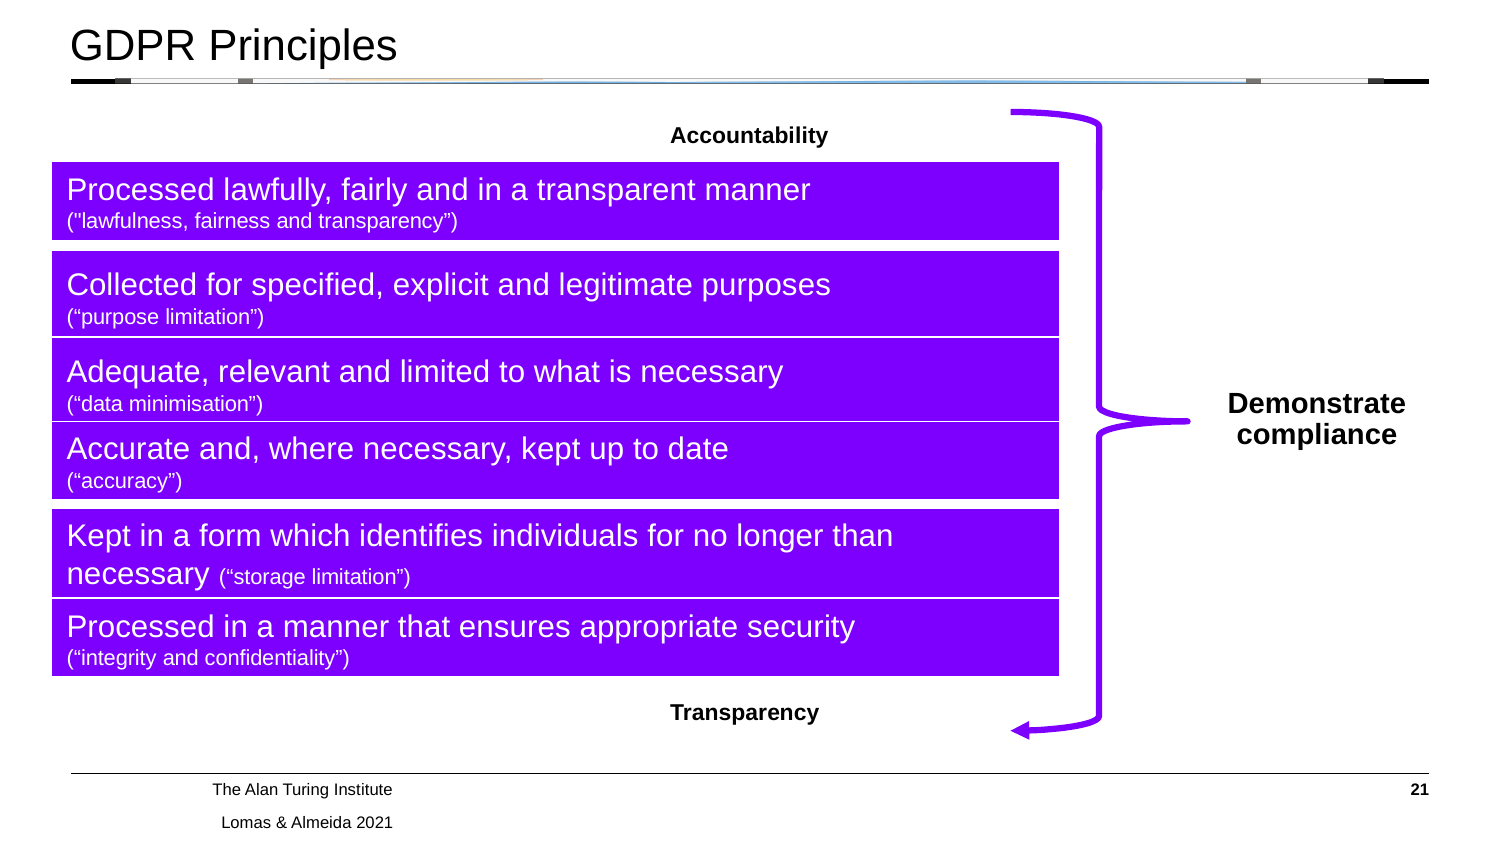

GDPR Principles

Accountability

Processed lawfully, fairly and in a transparent manner
("lawfulness, fairness and transparency”)
Collected for specified, explicit and legitimate purposes
(“purpose limitation”)
Adequate, relevant and limited to what is necessary
(“data minimisation”)
Demonstrate compliance

Accurate and, where necessary, kept up to date
(“accuracy”)
Kept in a form which identifies individuals for no longer than necessary (“storage limitation”)
Processed in a manner that ensures appropriate security
(“integrity and confidentiality”)
Transparency

21
Lomas & Almeida 2021